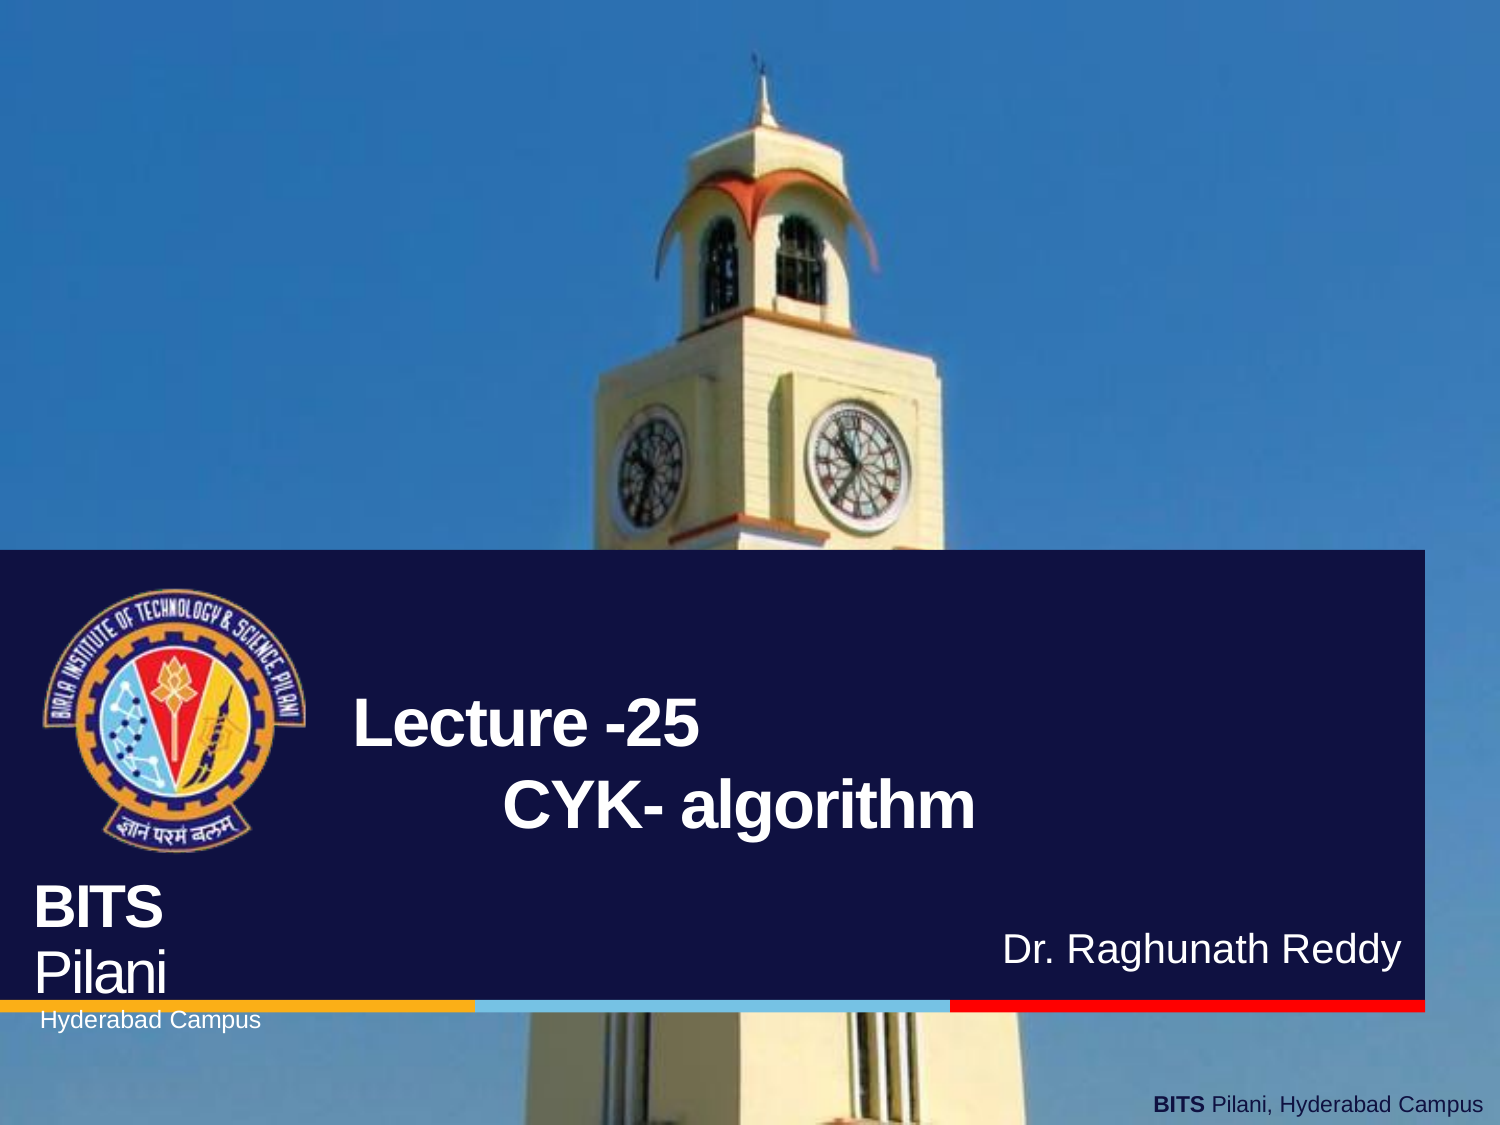

# Lecture -25 CYK- algorithm
BITS Pilani
Hyderabad Campus
Dr. Raghunath Reddy
BITS Pilani, Hyderabad Campus